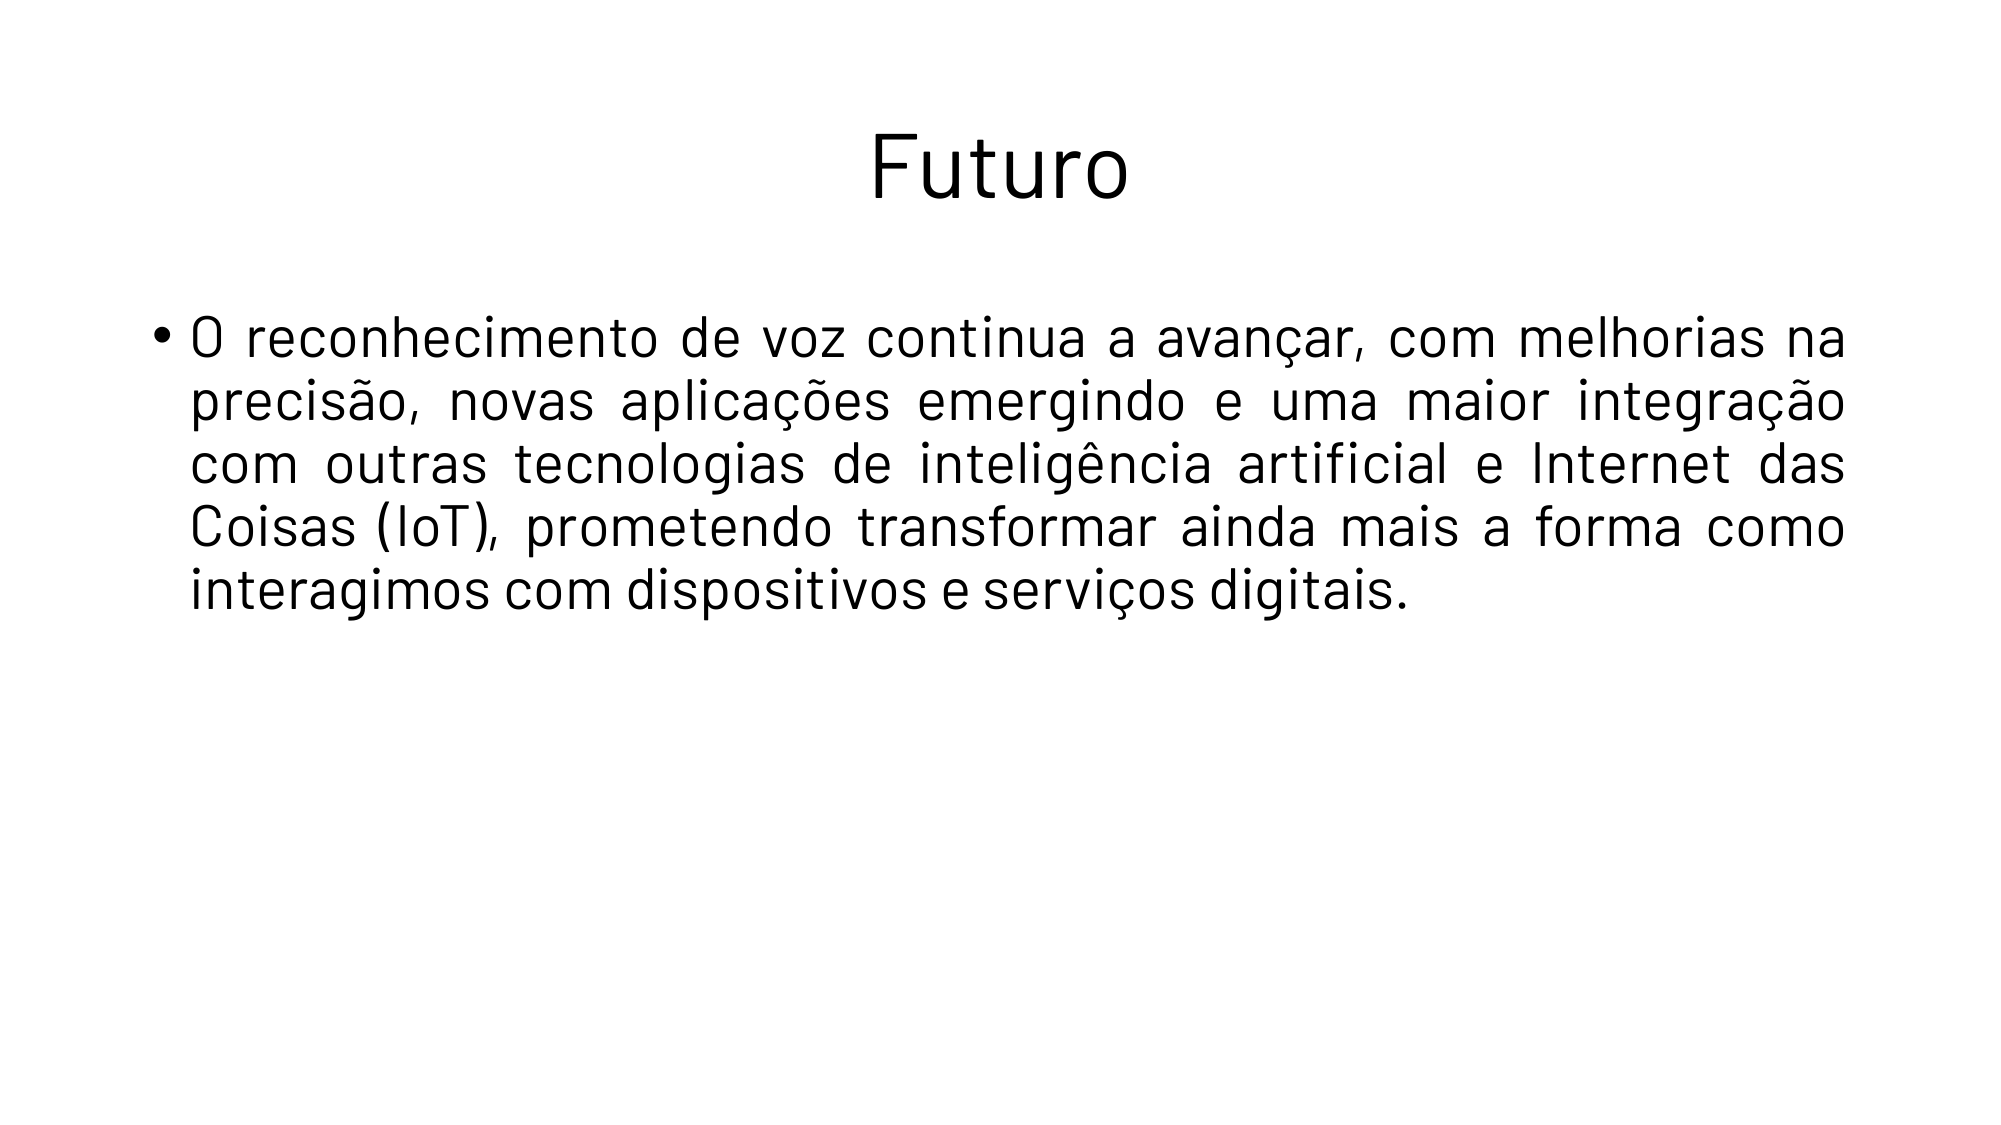

# Futuro
O reconhecimento de voz continua a avançar, com melhorias na precisão, novas aplicações emergindo e uma maior integração com outras tecnologias de inteligência artificial e Internet das Coisas (IoT), prometendo transformar ainda mais a forma como interagimos com dispositivos e serviços digitais.